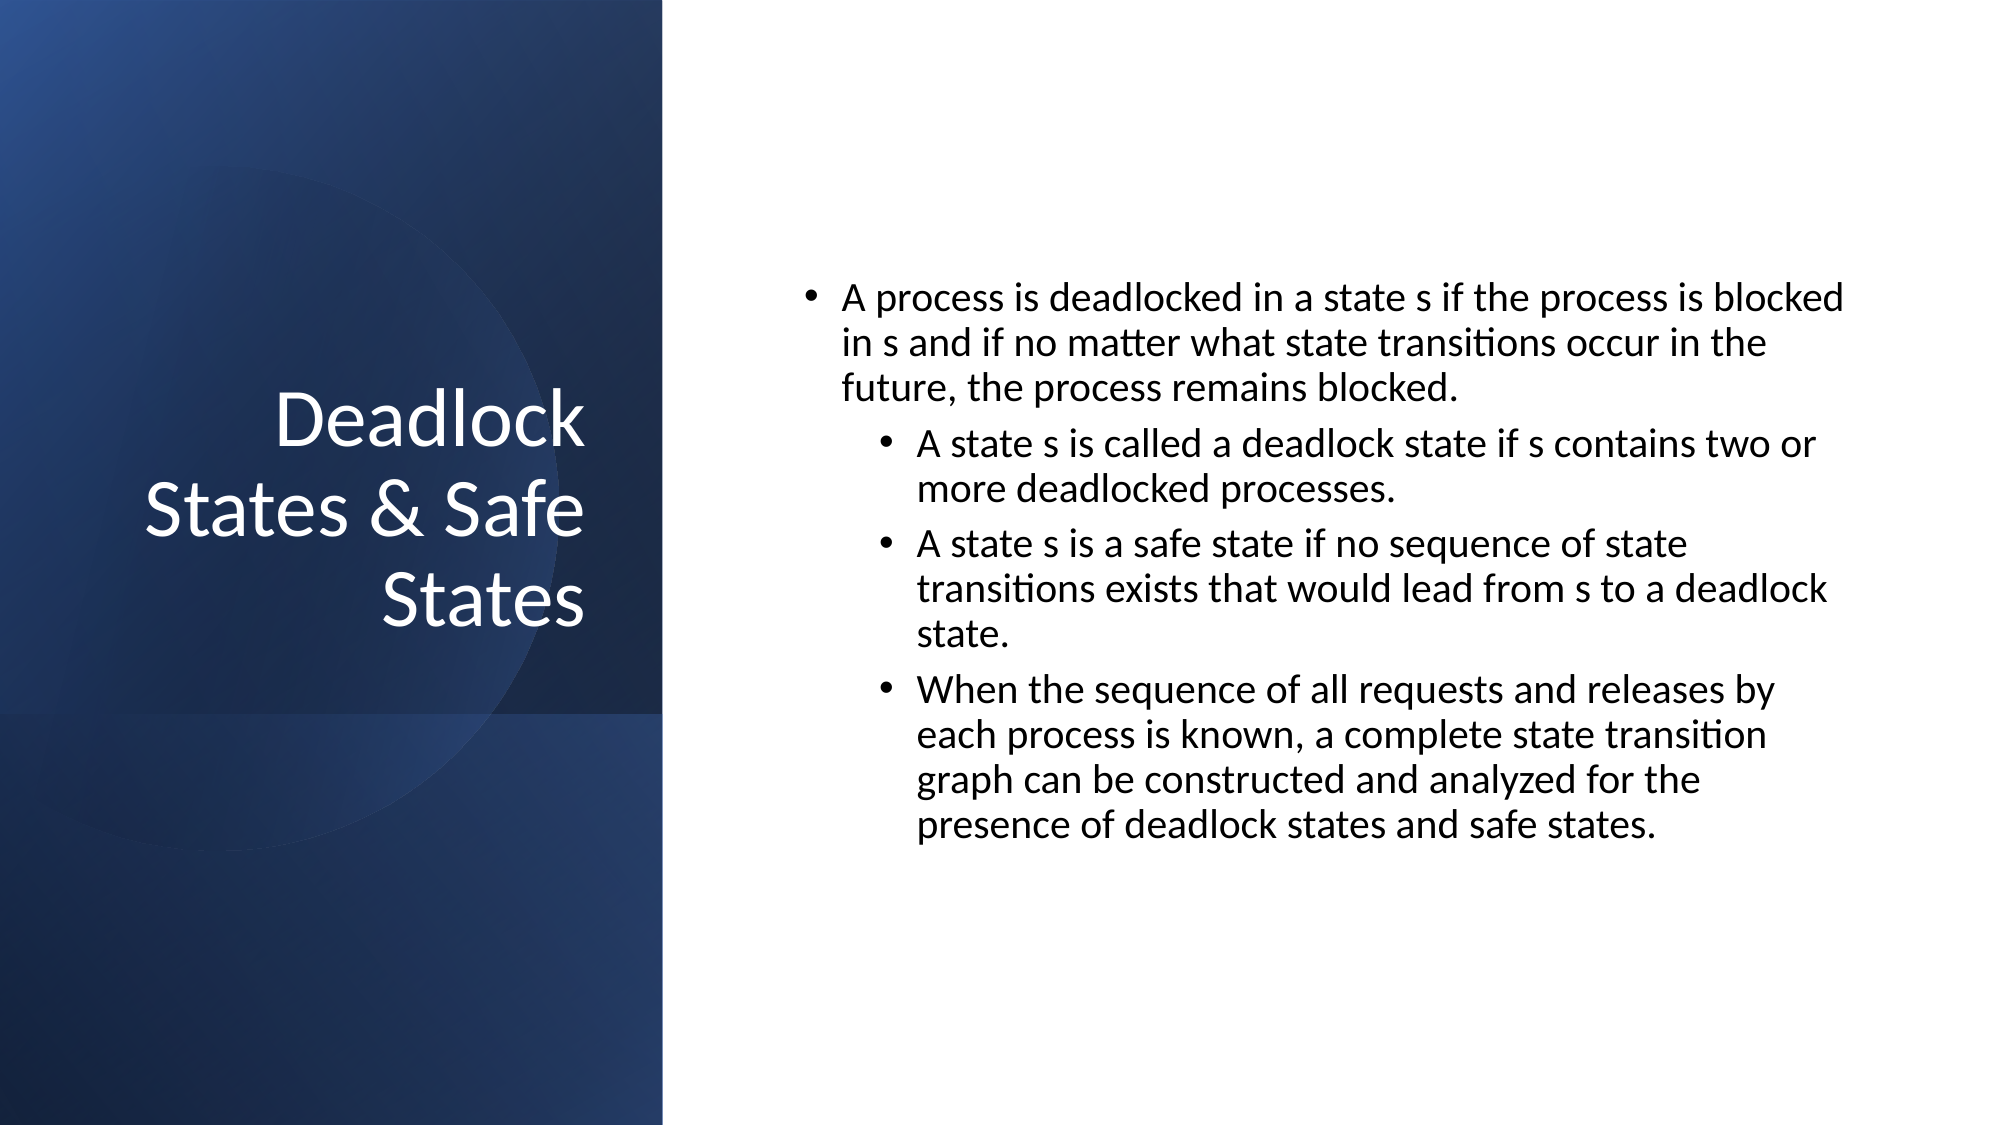

# Deadlock States & Safe States
A process is deadlocked in a state s if the process is blocked in s and if no matter what state transitions occur in the future, the process remains blocked.
A state s is called a deadlock state if s contains two or more deadlocked processes.
A state s is a safe state if no sequence of state transitions exists that would lead from s to a deadlock state.
When the sequence of all requests and releases by each process is known, a complete state transition graph can be constructed and analyzed for the presence of deadlock states and safe states.